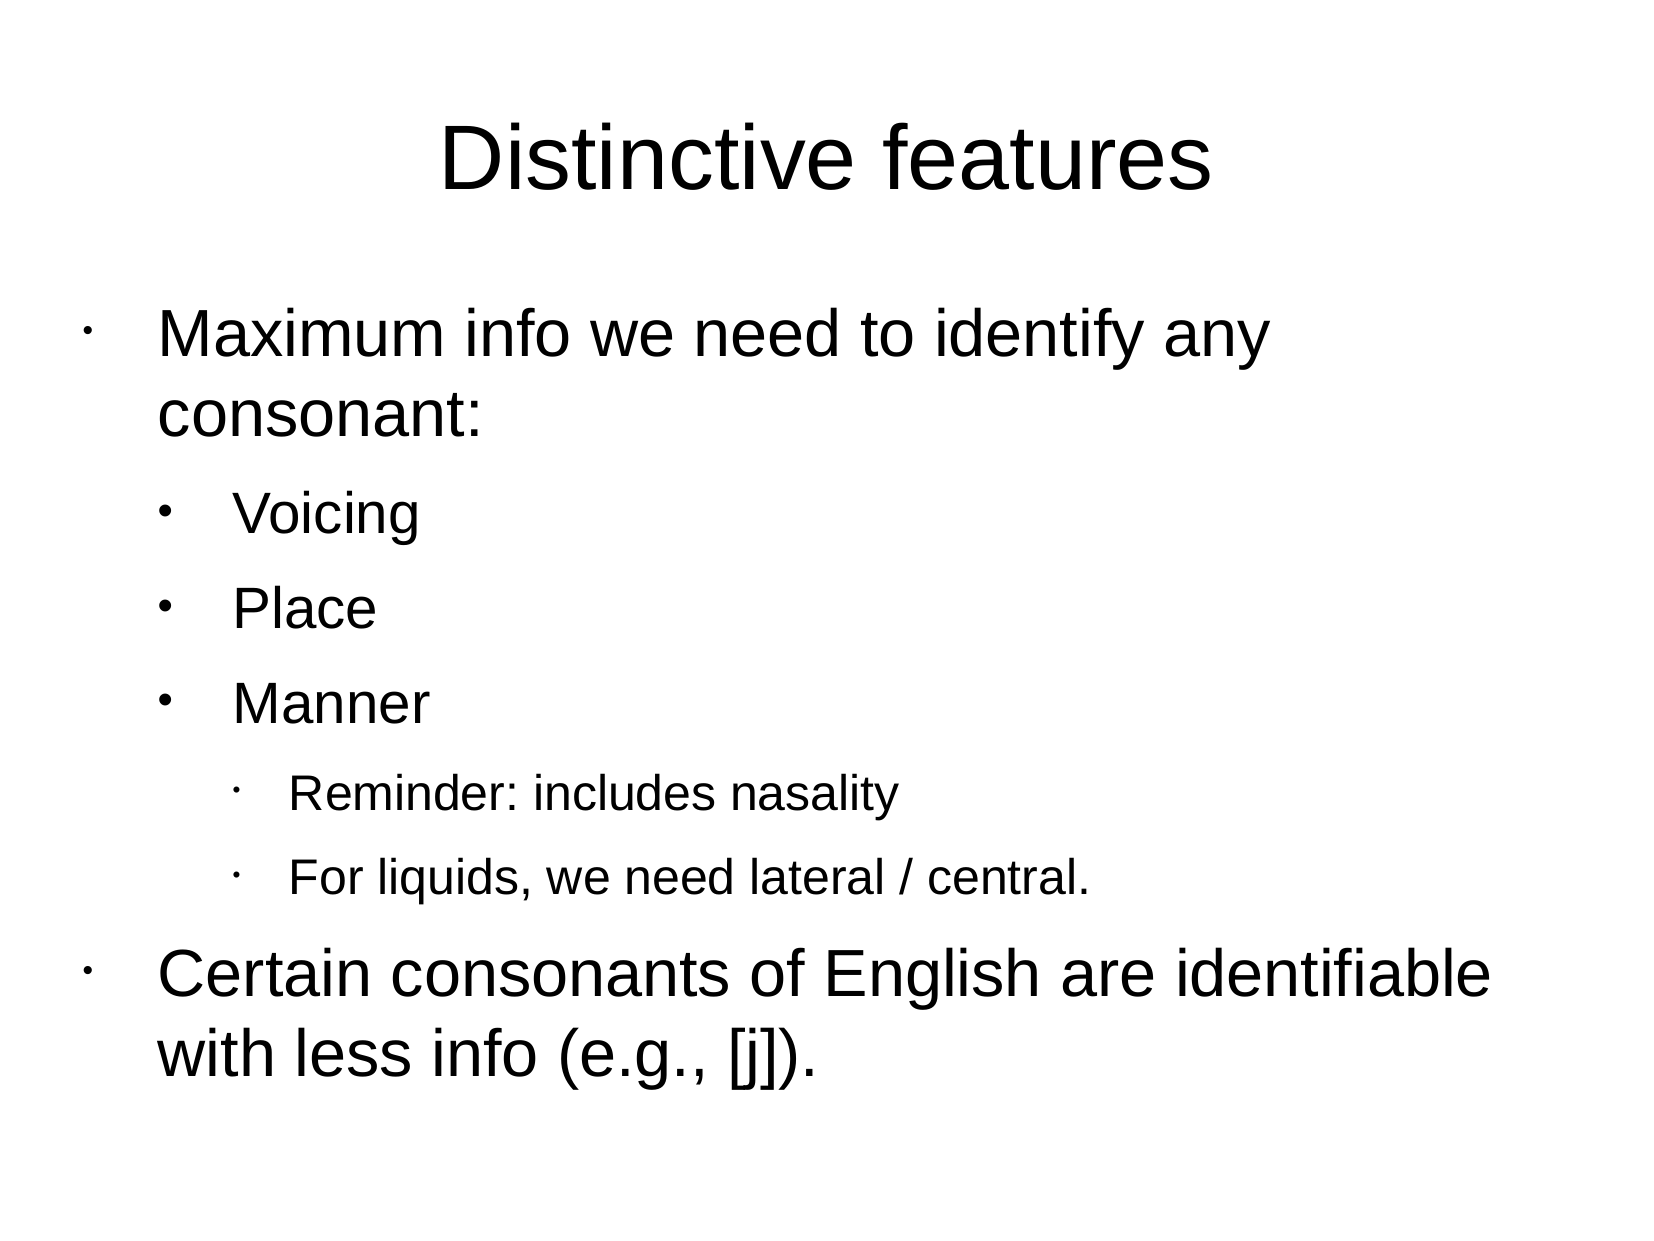

Distinctive features
Maximum info we need to identify any consonant:
Voicing
Place
Manner
Reminder: includes nasality
For liquids, we need lateral / central.
Certain consonants of English are identifiable with less info (e.g., [j]).